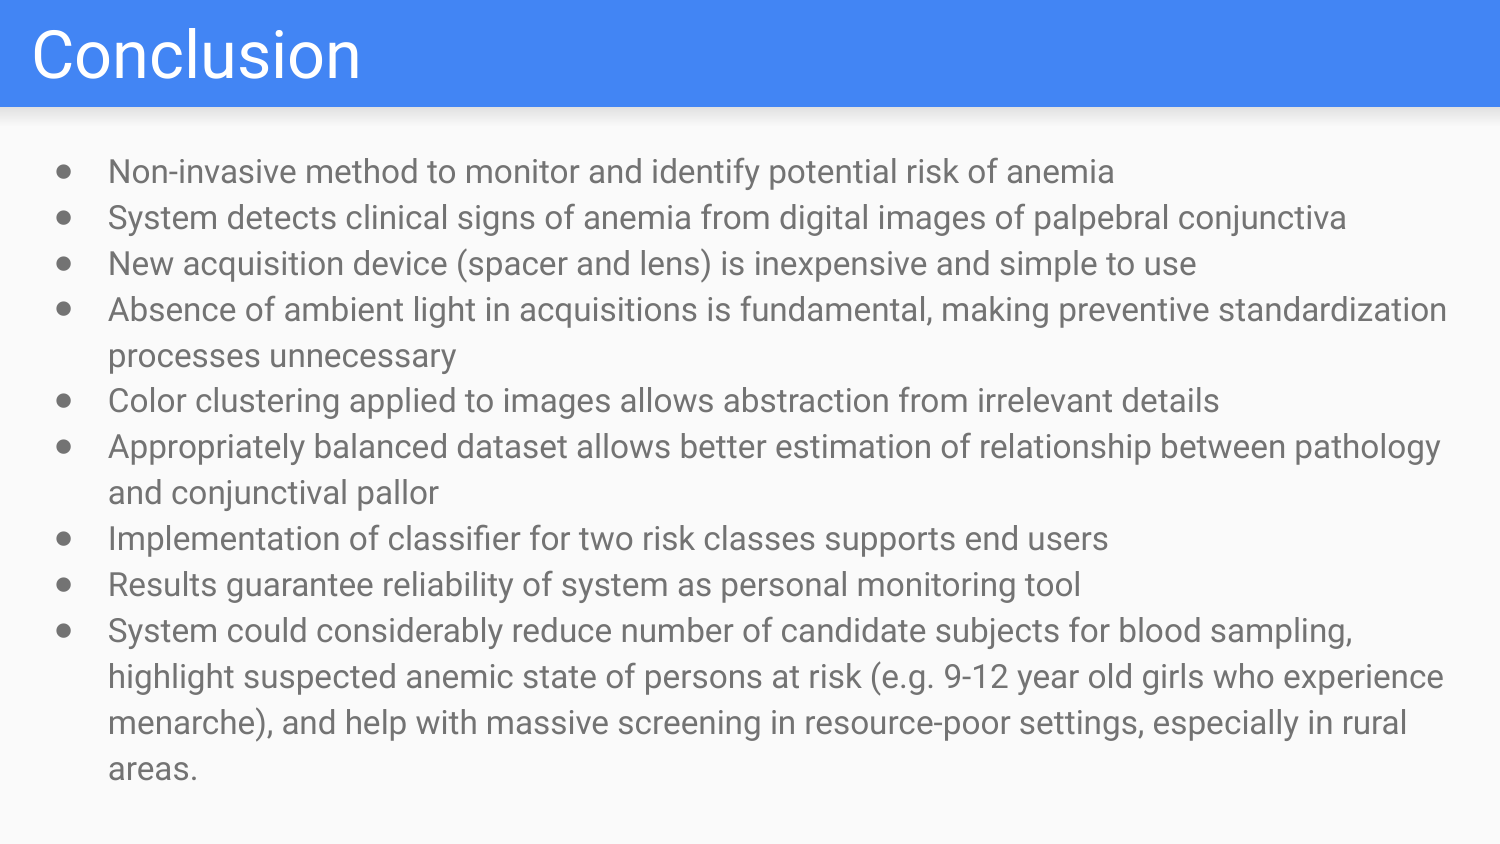

# Conclusion
Non-invasive method to monitor and identify potential risk of anemia
System detects clinical signs of anemia from digital images of palpebral conjunctiva
New acquisition device (spacer and lens) is inexpensive and simple to use
Absence of ambient light in acquisitions is fundamental, making preventive standardization processes unnecessary
Color clustering applied to images allows abstraction from irrelevant details
Appropriately balanced dataset allows better estimation of relationship between pathology and conjunctival pallor
Implementation of classifier for two risk classes supports end users
Results guarantee reliability of system as personal monitoring tool
System could considerably reduce number of candidate subjects for blood sampling, highlight suspected anemic state of persons at risk (e.g. 9-12 year old girls who experience menarche), and help with massive screening in resource-poor settings, especially in rural areas.